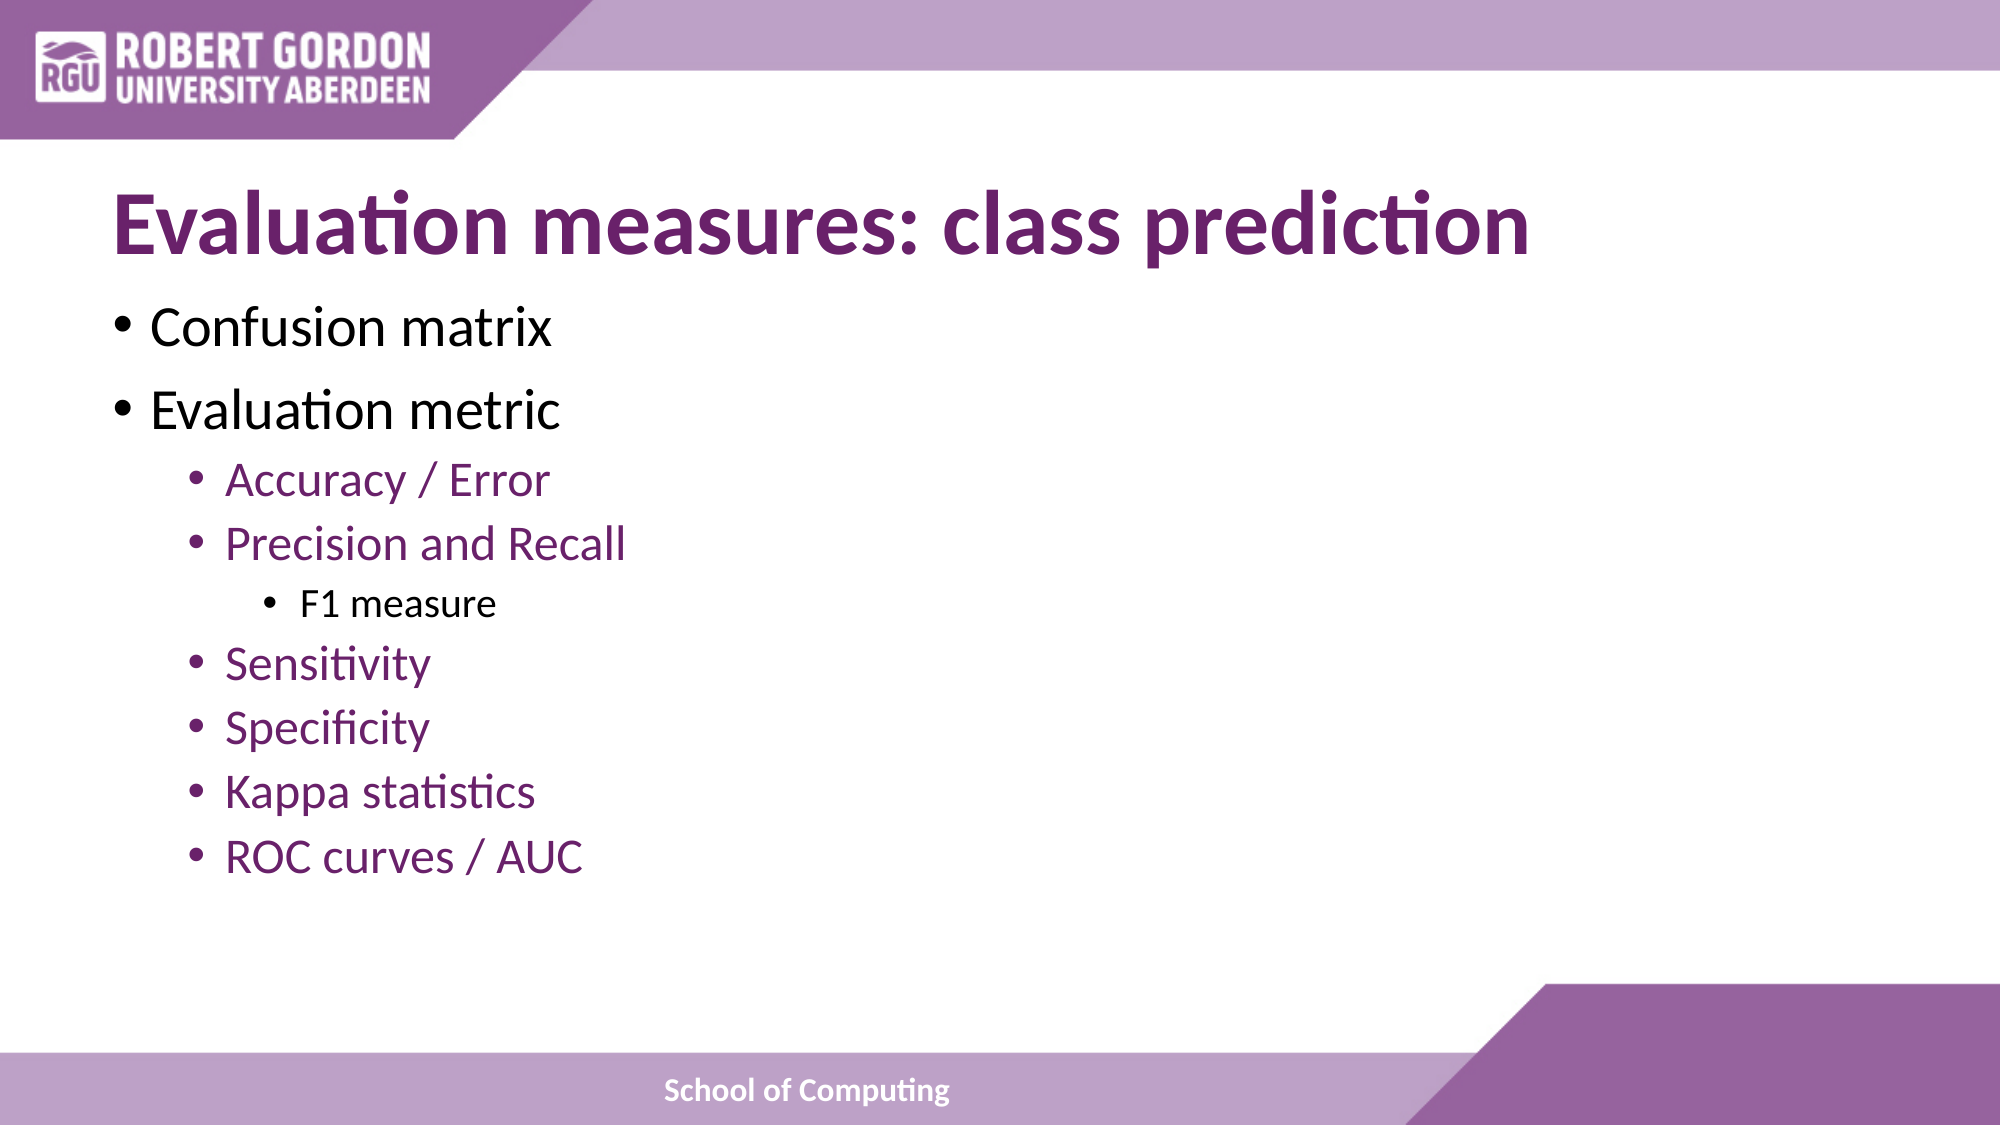

# Evaluation measures: class prediction
Confusion matrix
Evaluation metric
Accuracy / Error
Precision and Recall
F1 measure
Sensitivity
Specificity
Kappa statistics
ROC curves / AUC
School of Computing